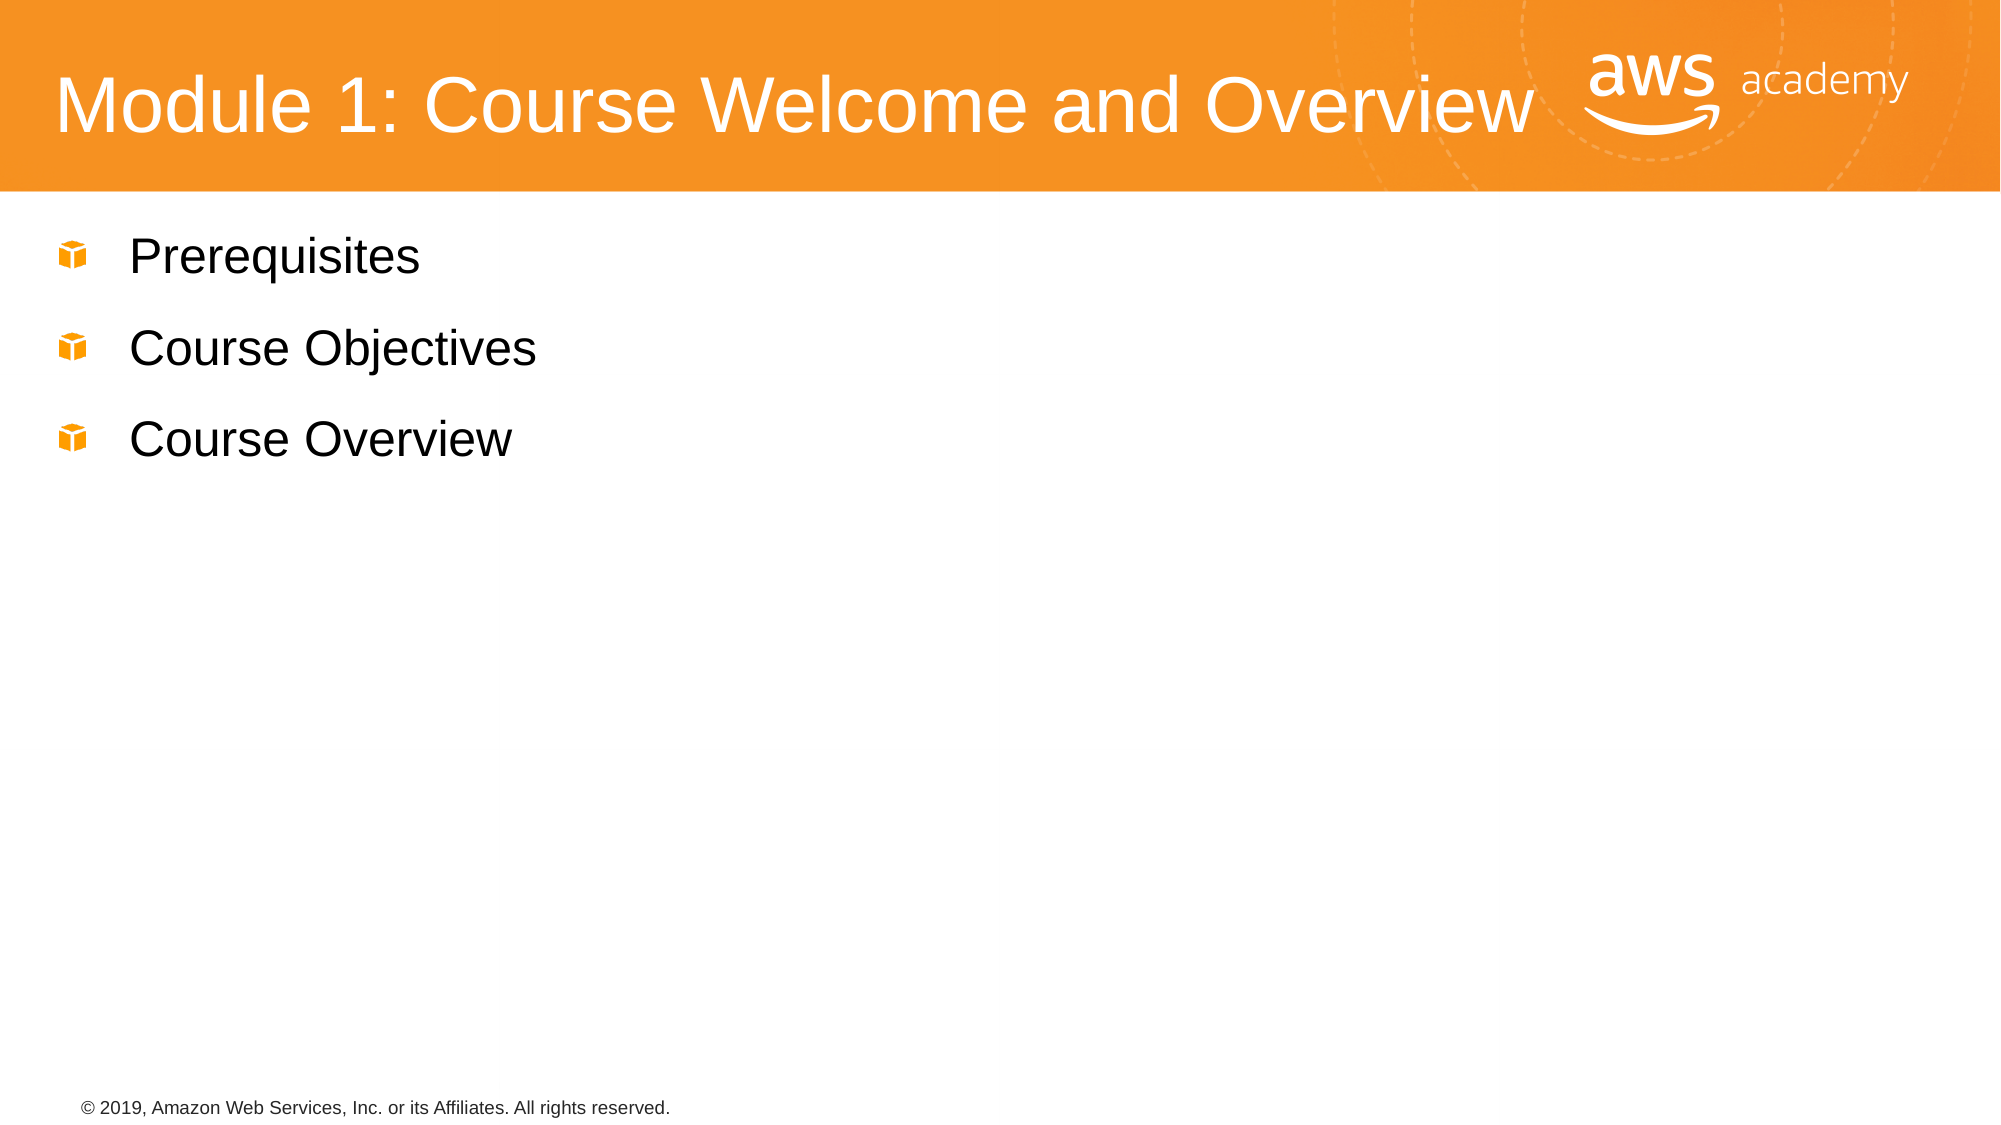

# Module 1: Course Welcome and Overview
Prerequisites
Course Objectives
Course Overview